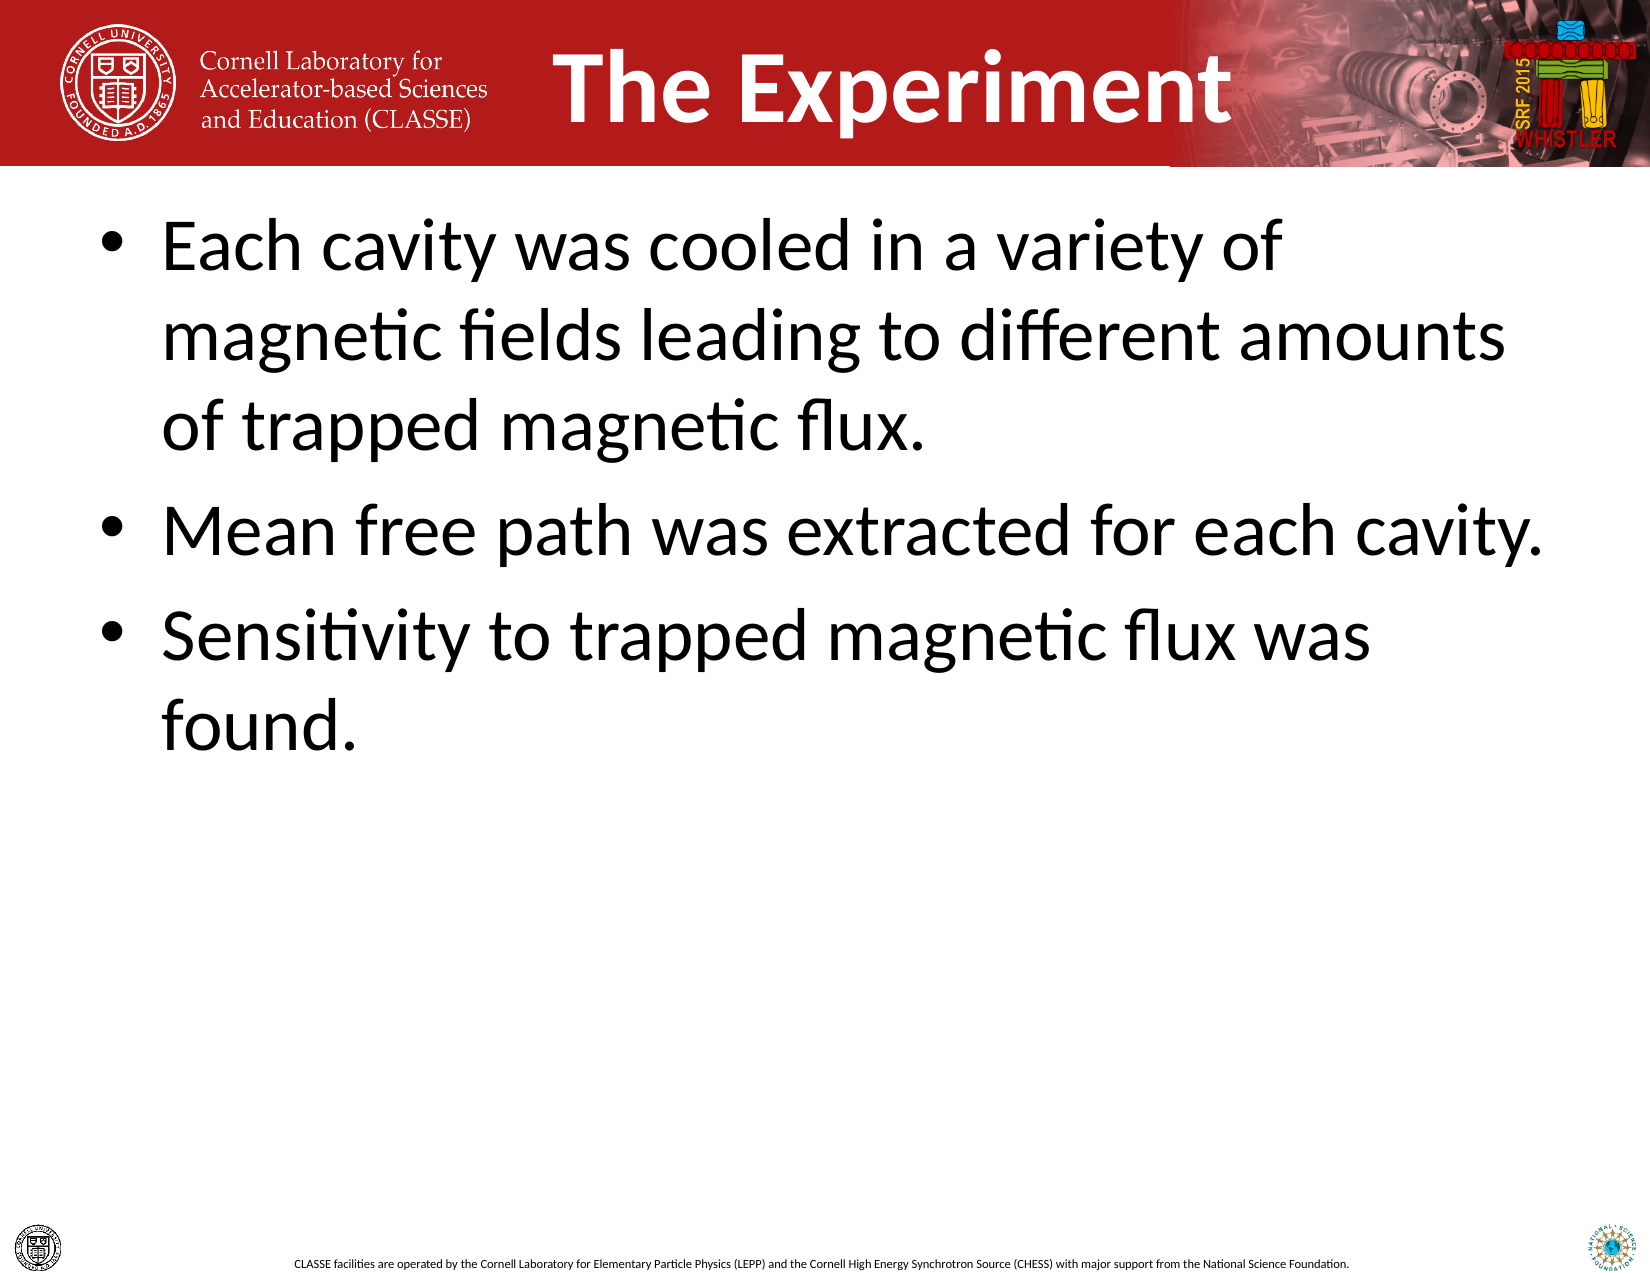

# The Experiment
Each cavity was cooled in a variety of magnetic fields leading to different amounts of trapped magnetic flux.
Mean free path was extracted for each cavity.
Sensitivity to trapped magnetic flux was found.